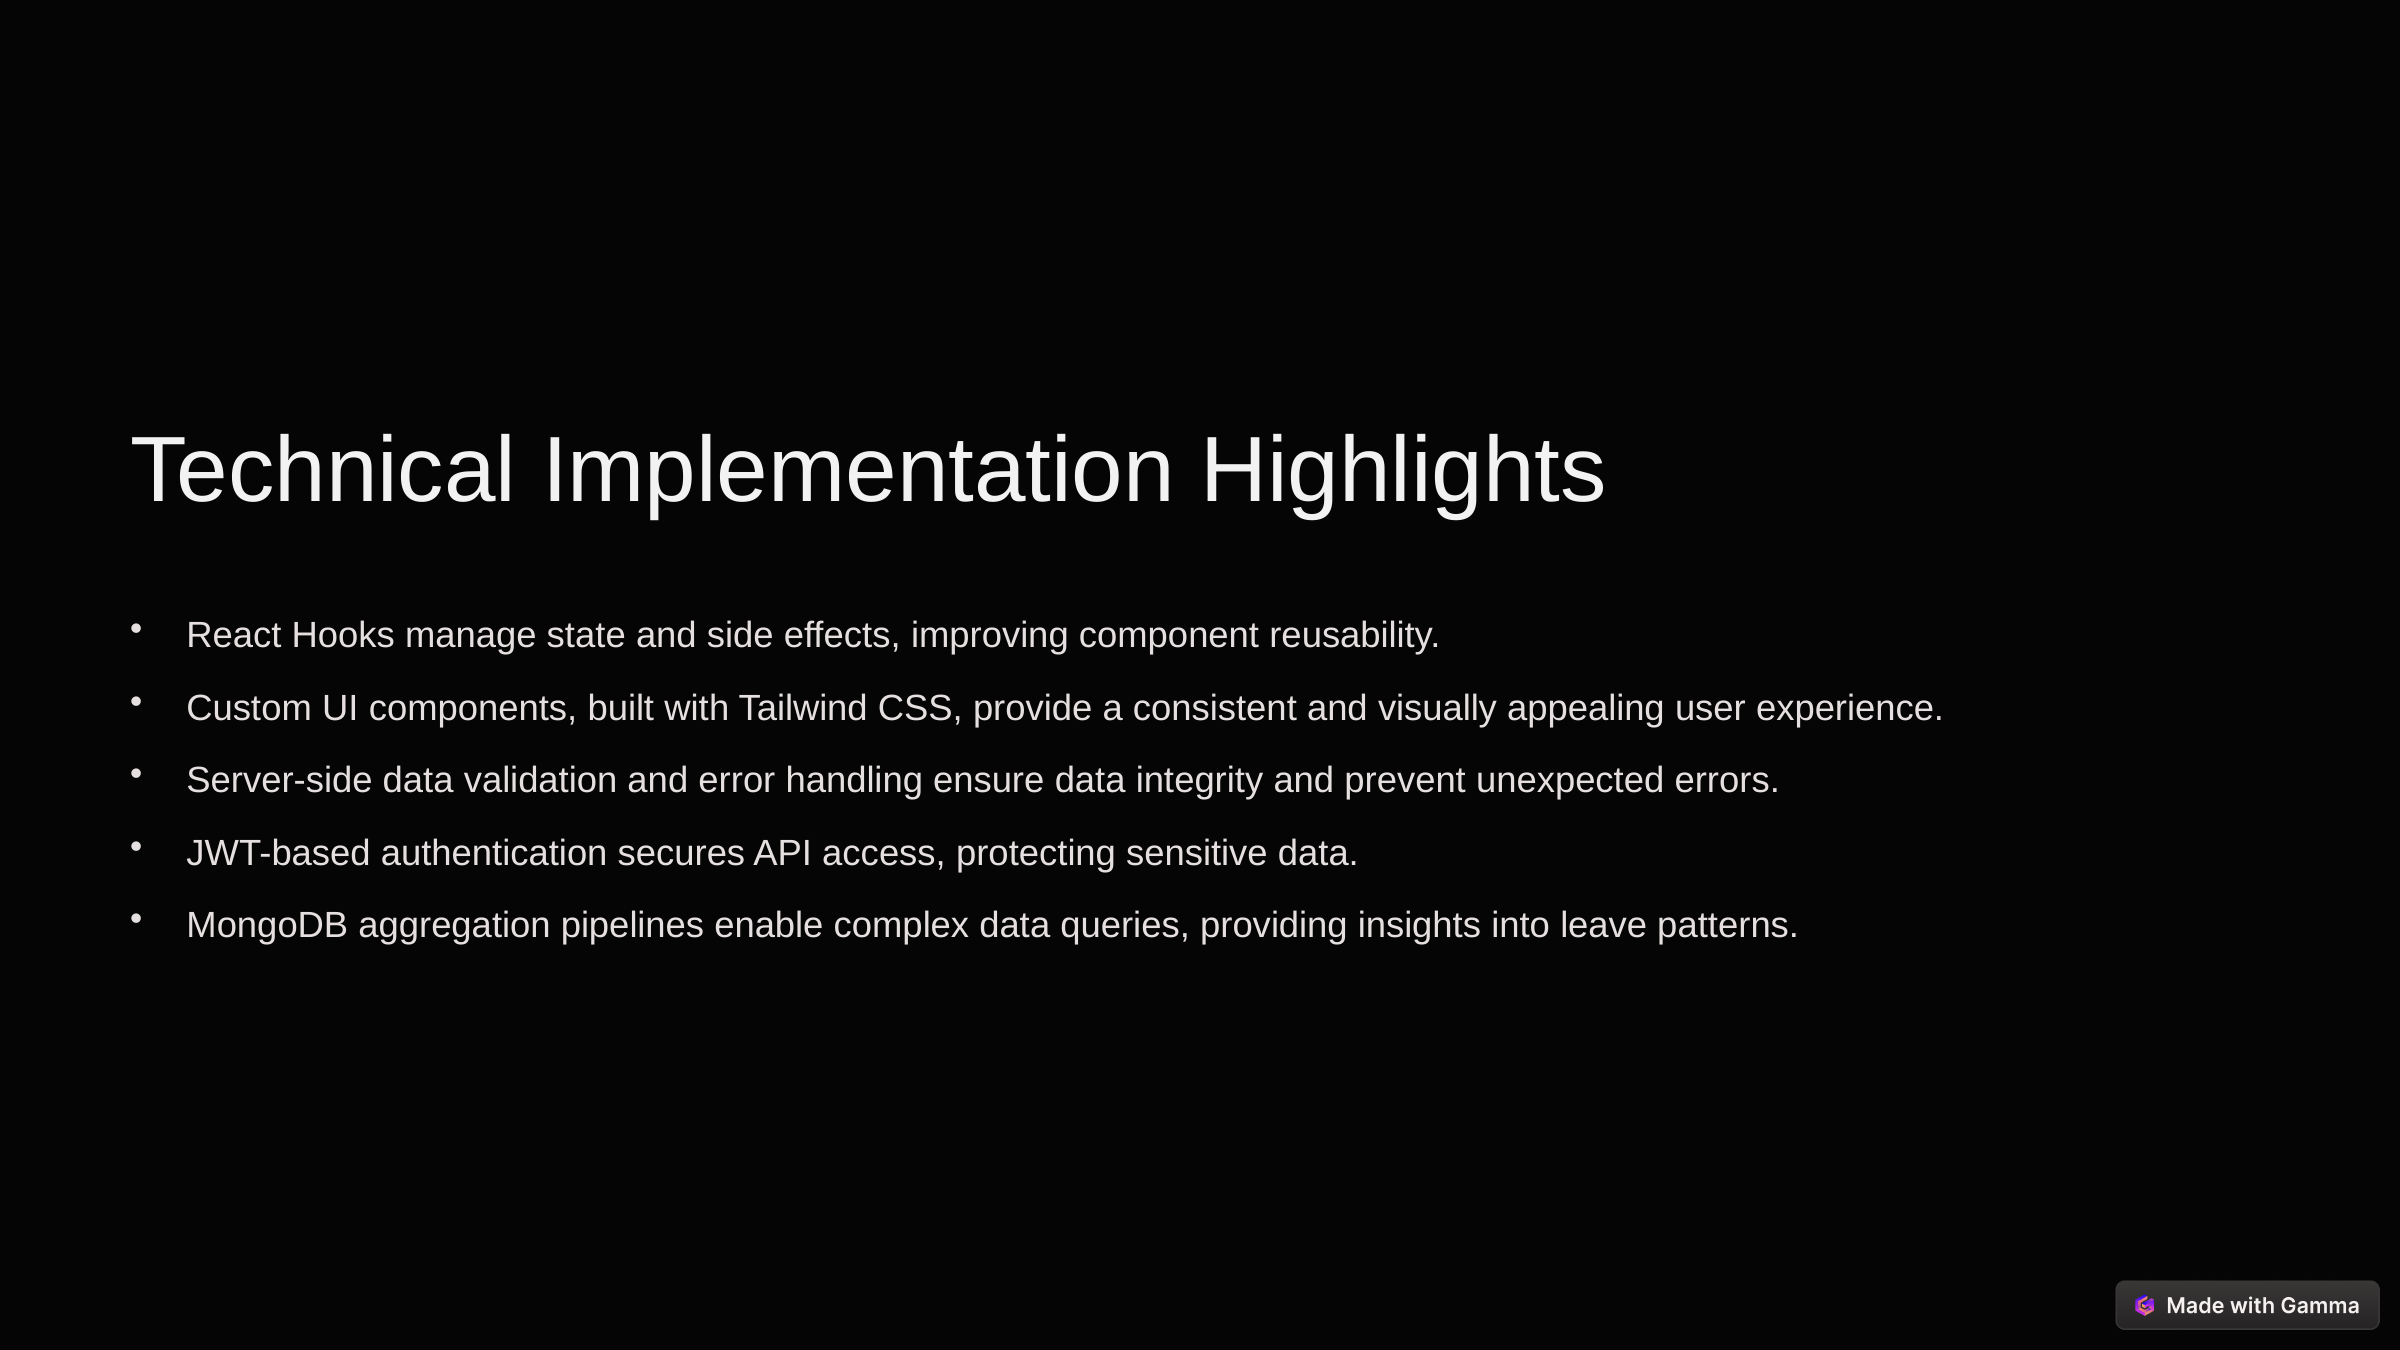

Technical Implementation Highlights
React Hooks manage state and side effects, improving component reusability.
Custom UI components, built with Tailwind CSS, provide a consistent and visually appealing user experience.
Server-side data validation and error handling ensure data integrity and prevent unexpected errors.
JWT-based authentication secures API access, protecting sensitive data.
MongoDB aggregation pipelines enable complex data queries, providing insights into leave patterns.